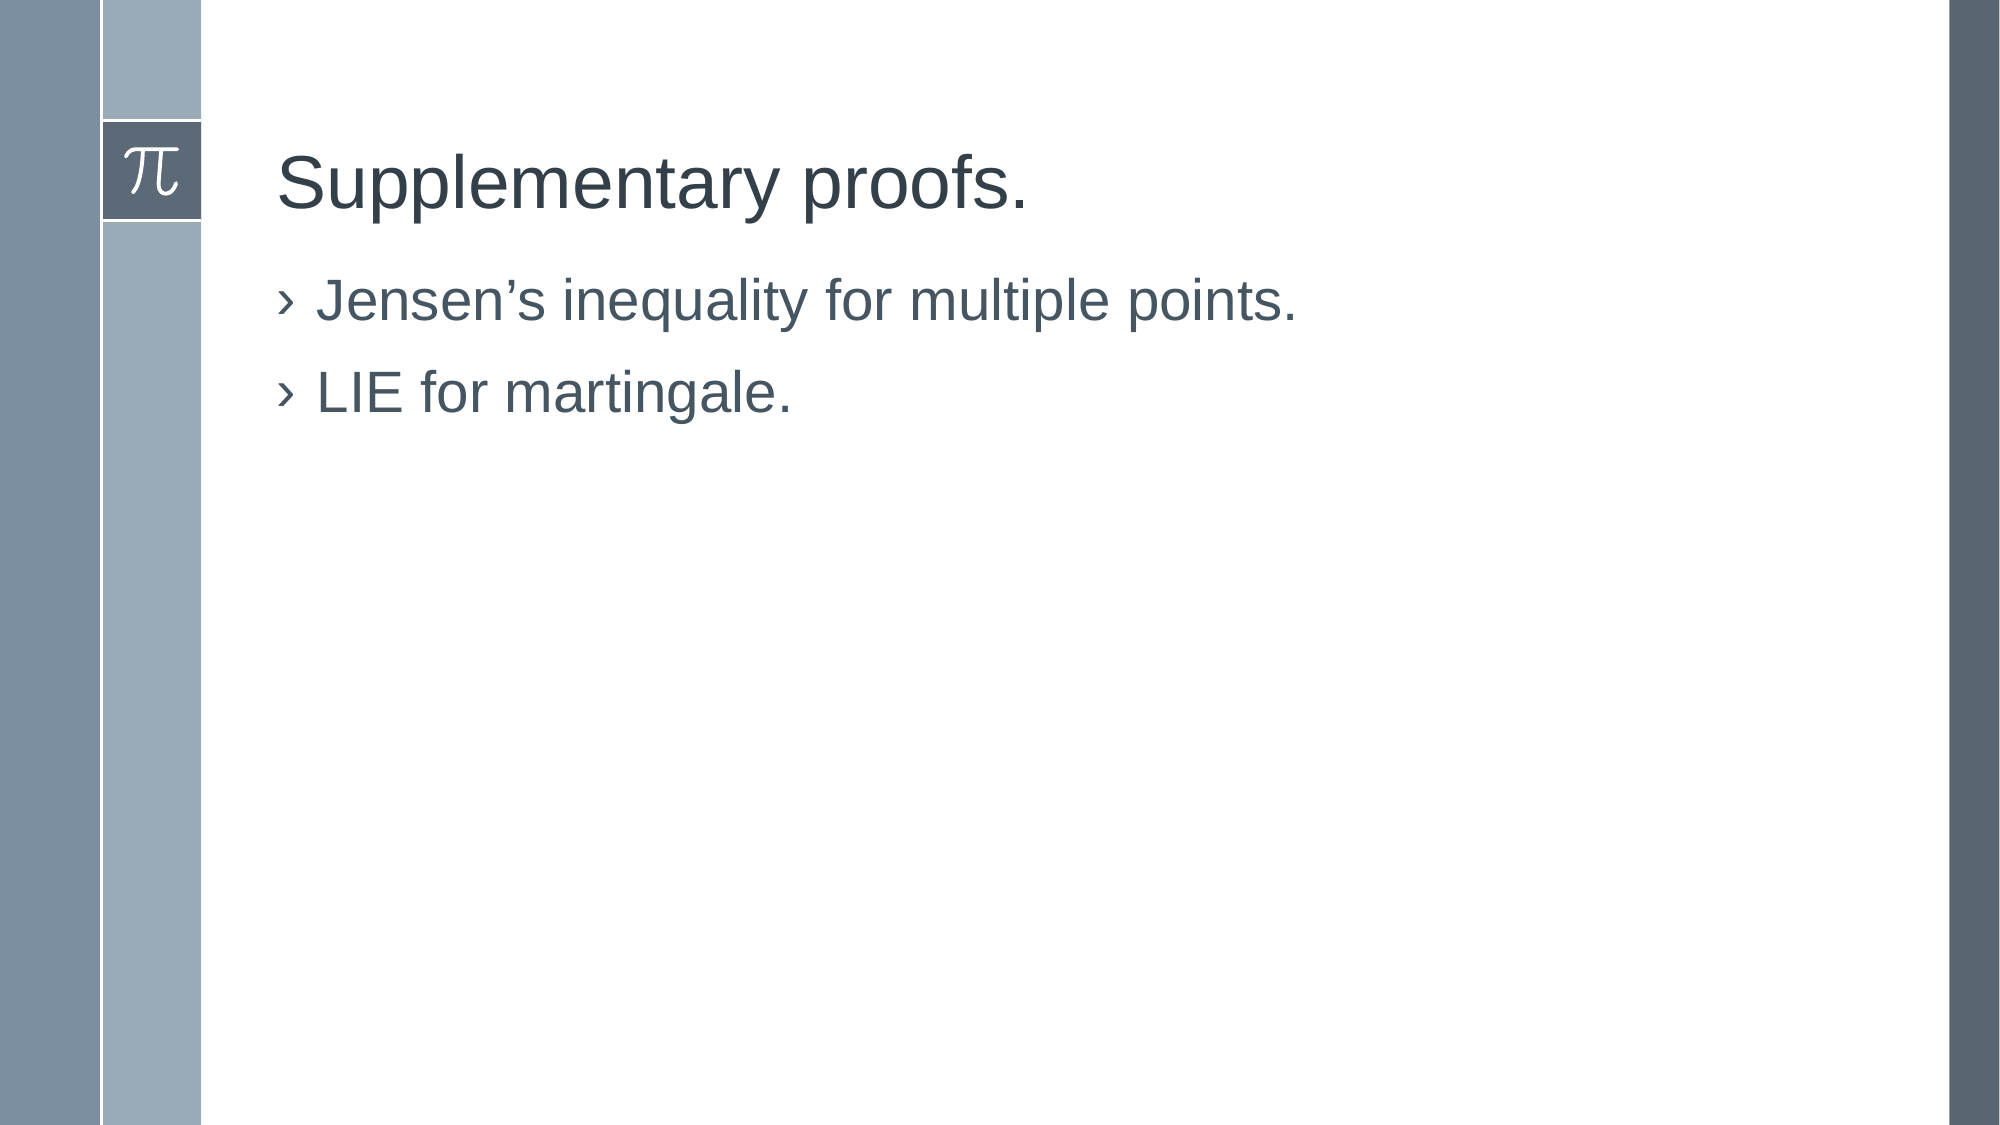

# Supplementary proofs.
Jensen’s inequality for multiple points.
LIE for martingale.